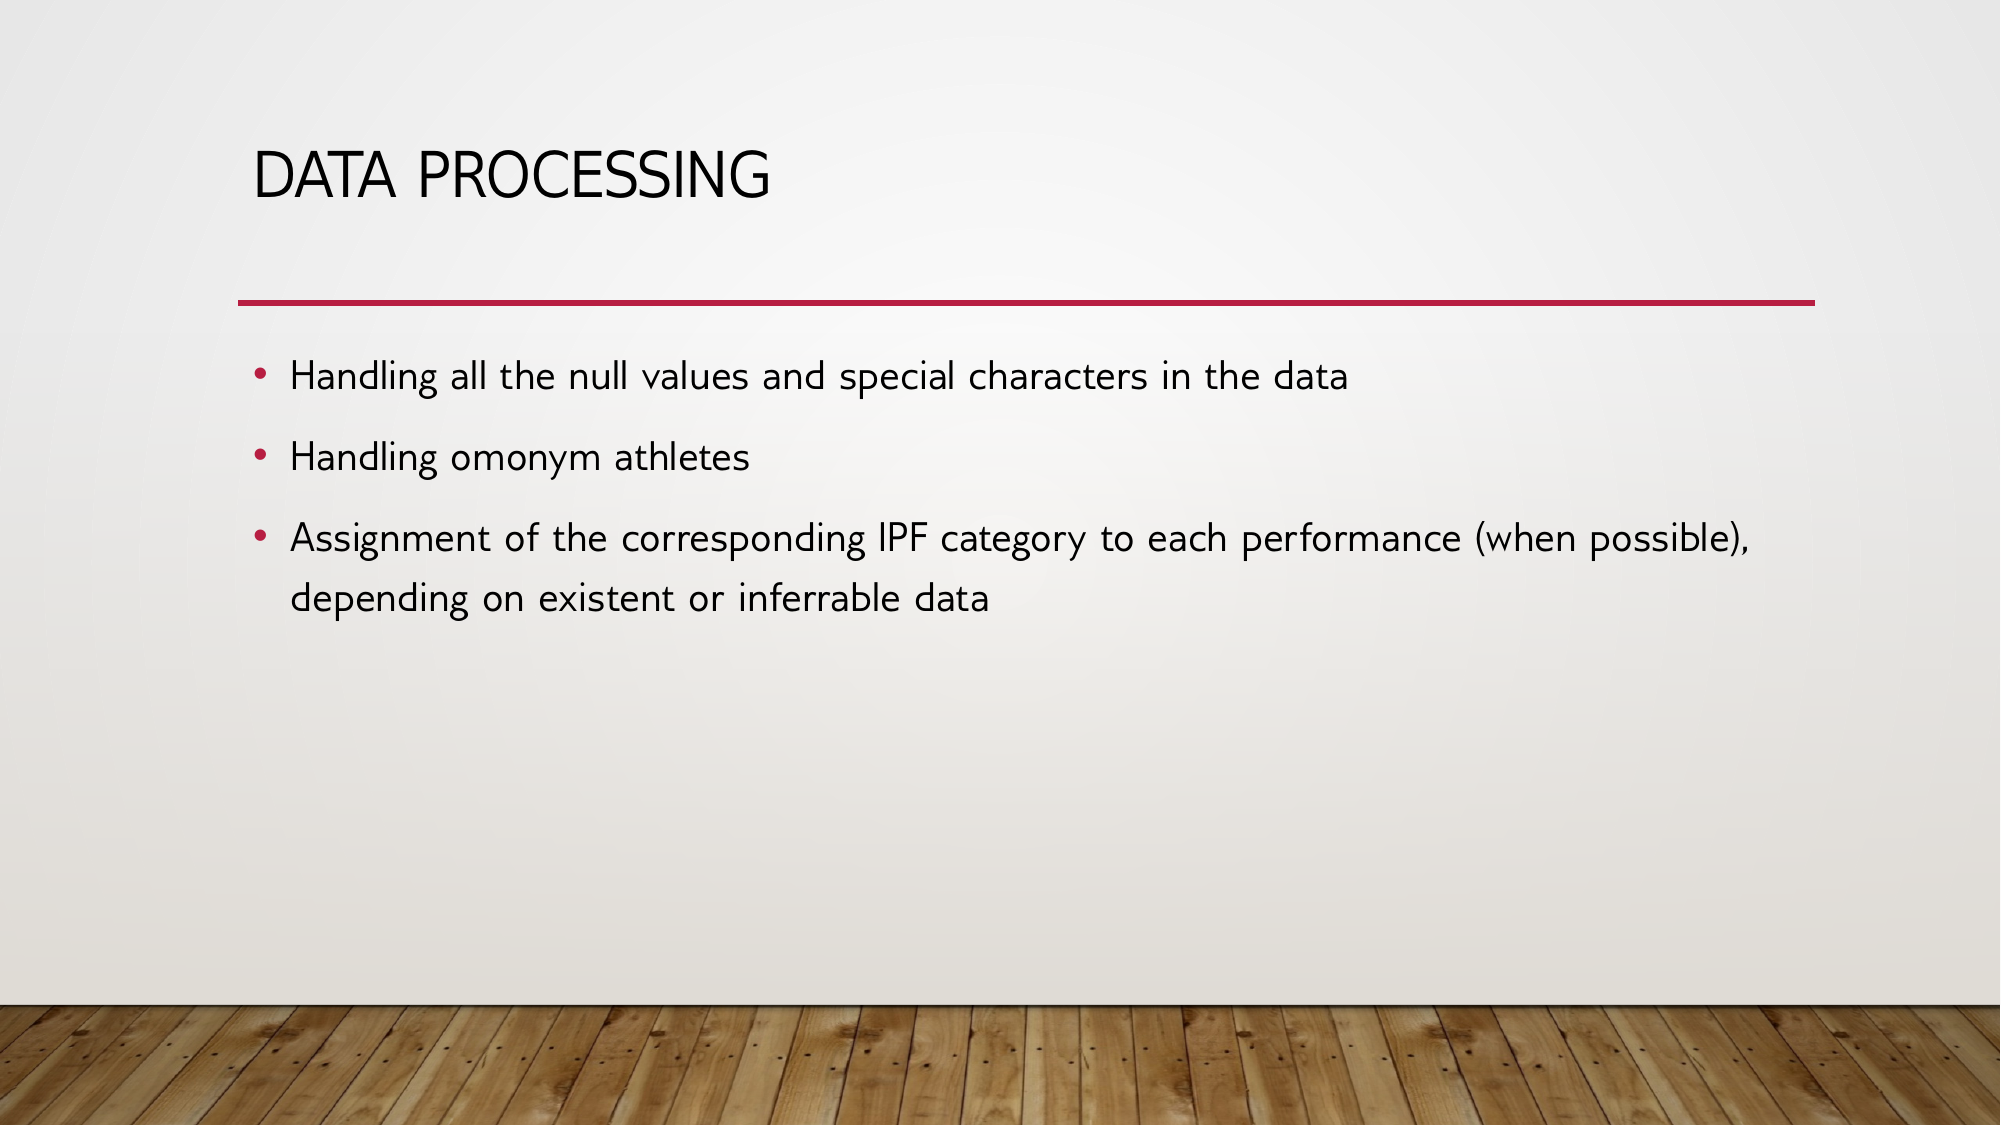

# DATA PROCESSING
Handling all the null values and special characters in the data
Handling omonym athletes
Assignment of the corresponding IPF category to each performance (when possible), depending on existent or inferrable data